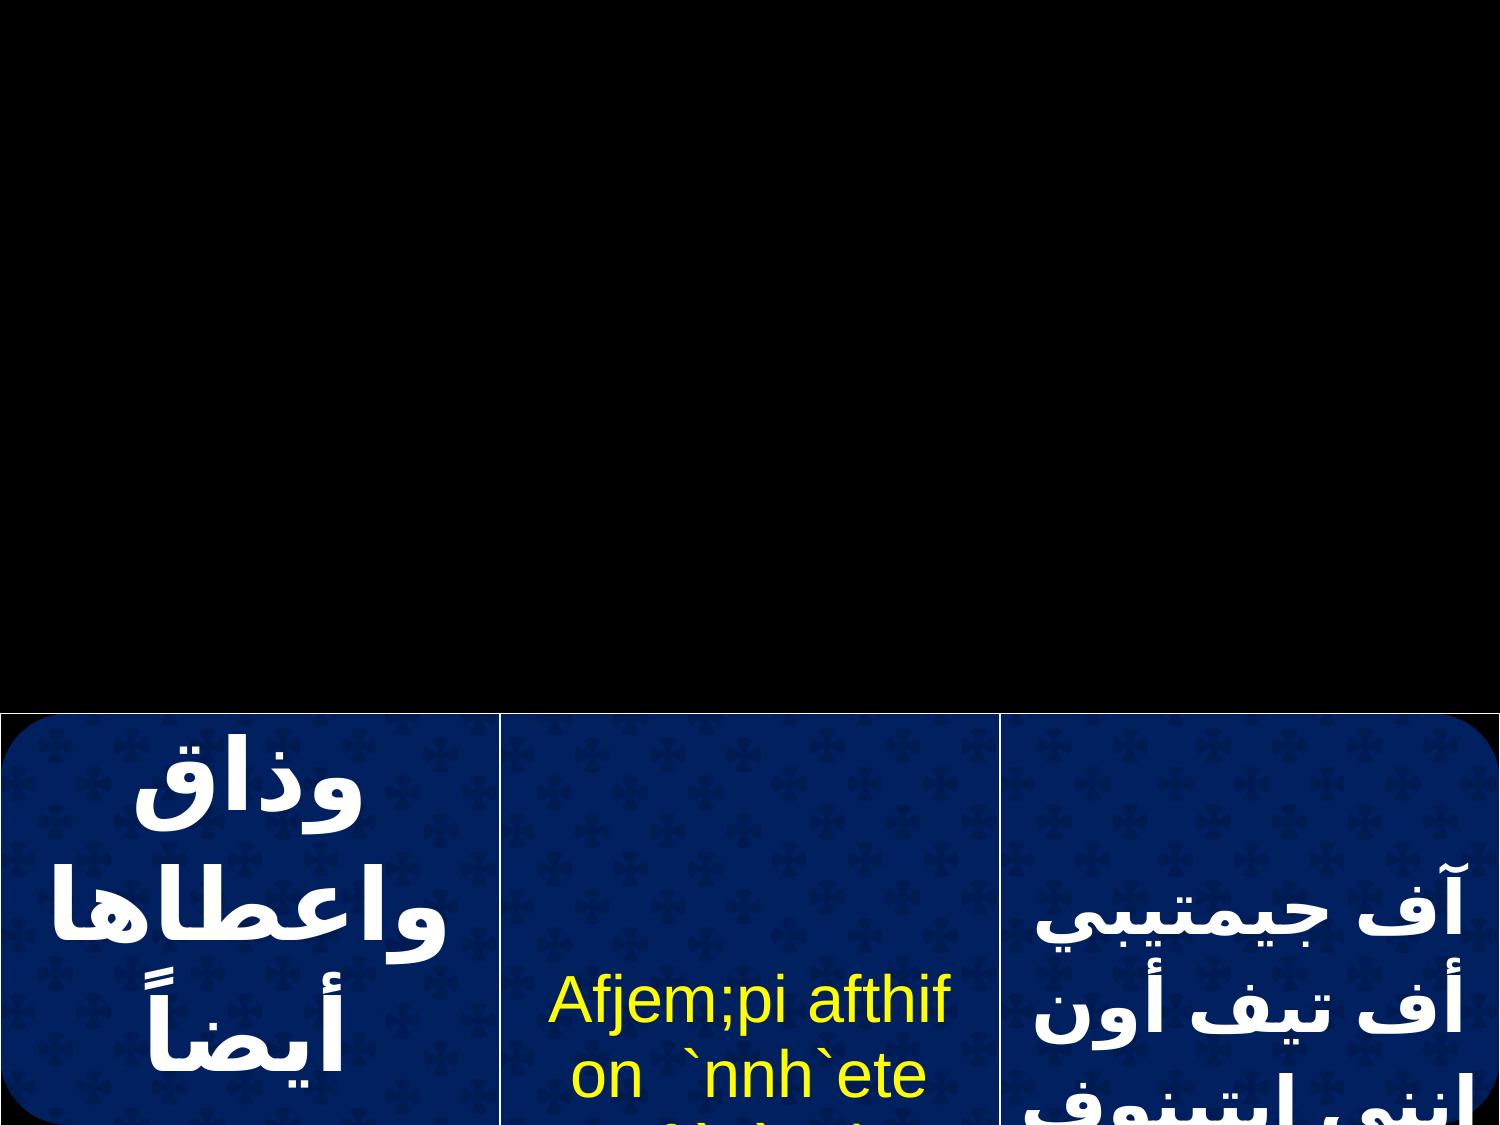

| وذاق واعطاها أيضاً لتلاميذه القديسين | Afjem;pi afthif on `nnh`ete nouf `n`agioc `mmaqhthc | آف جيمتيبي أف تيف أون إنني إيتينوف إن آجيوس إم ماثيتيس |
| --- | --- | --- |